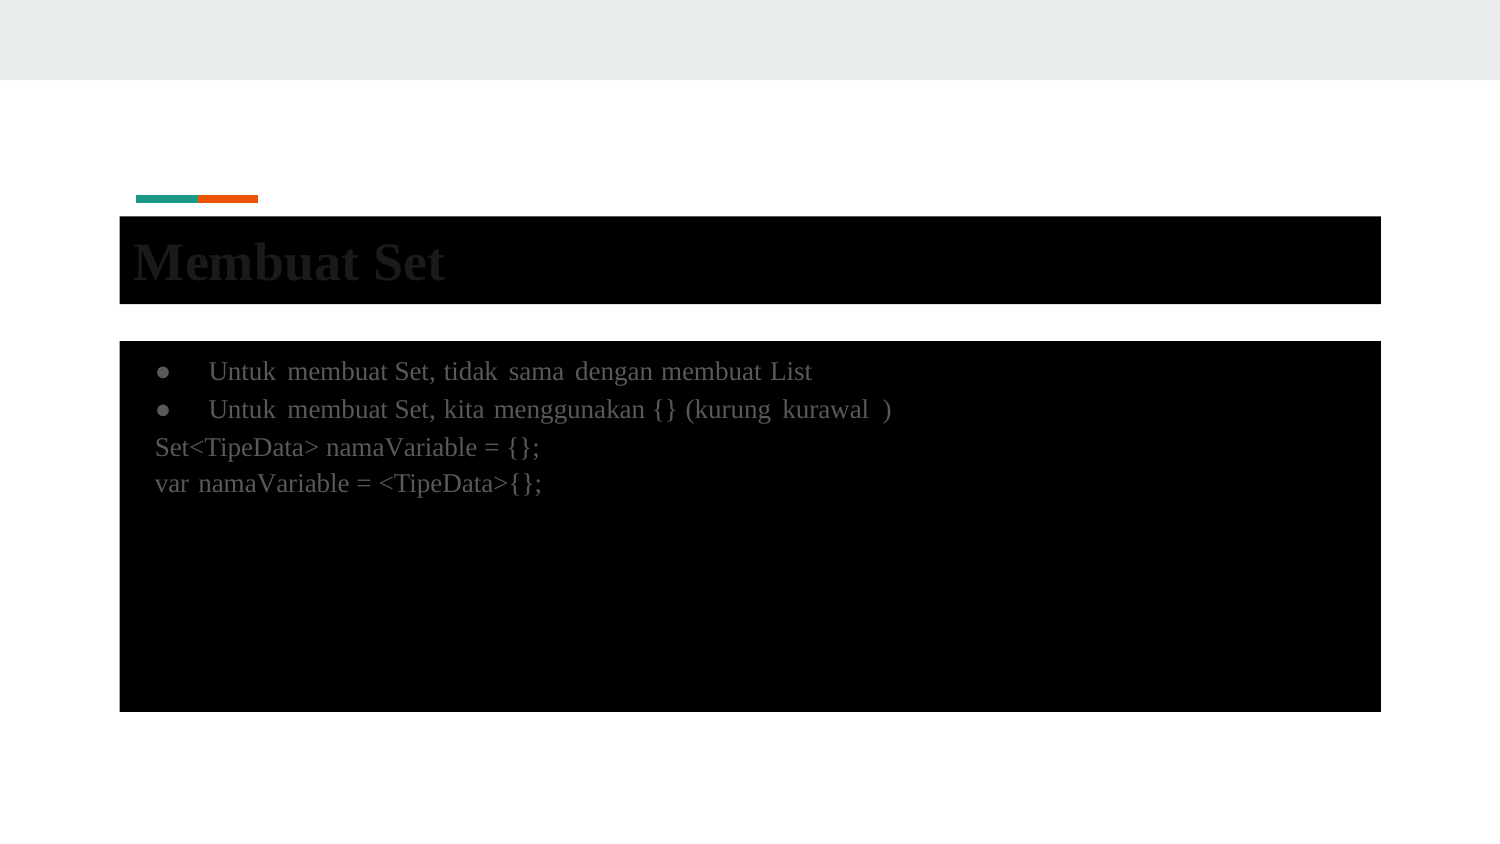

Membuat Set

●    Untuk membuat Set, tidak sama dengan membuat List
●	Untuk membuat Set, kita menggunakan {} (kurung kurawal )
Set<TipeData> namaVariable = {};
var namaVariable = <TipeData>{};